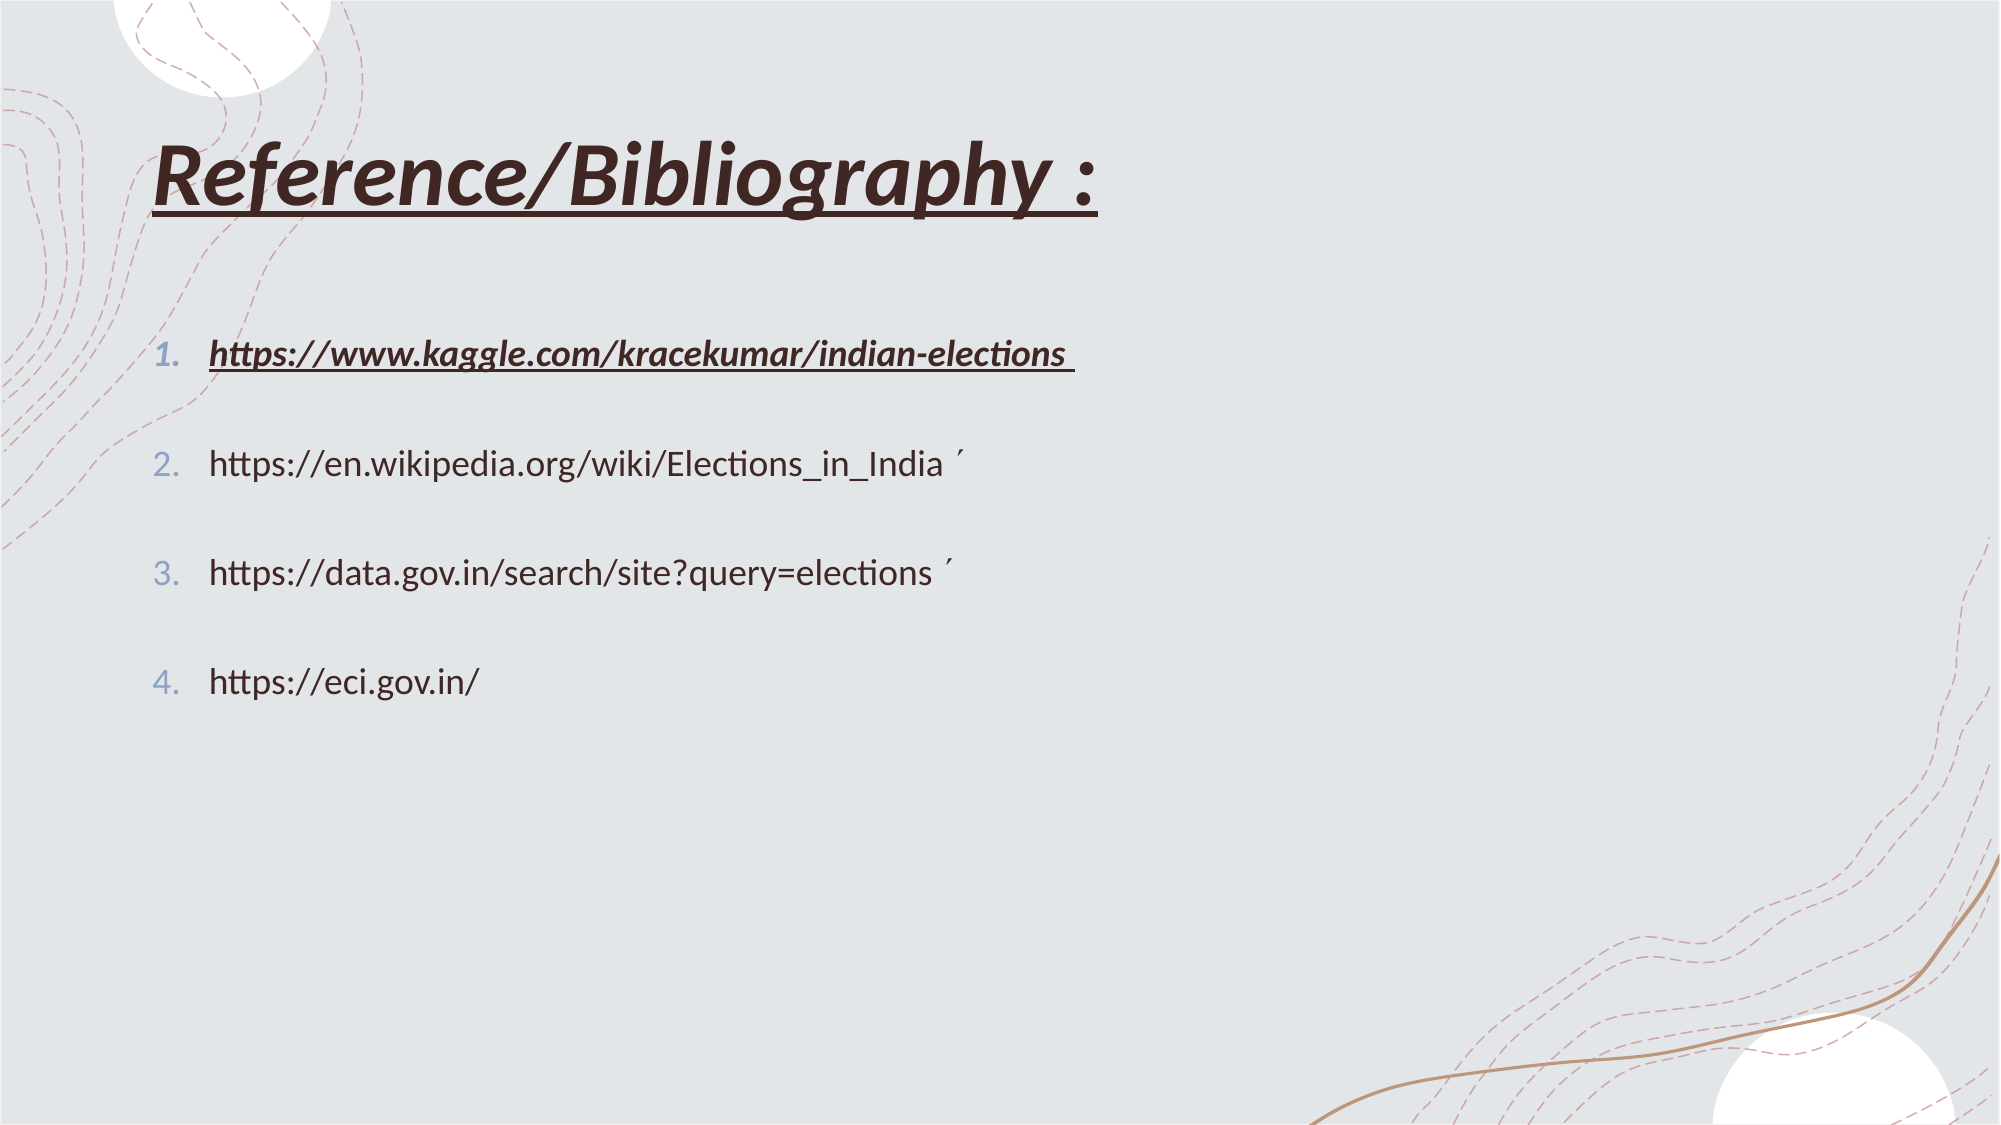

# Reference/Bibliography :
https://www.kaggle.com/kracekumar/indian-elections
https://en.wikipedia.org/wiki/Elections_in_India ′
https://data.gov.in/search/site?query=elections ′
https://eci.gov.in/